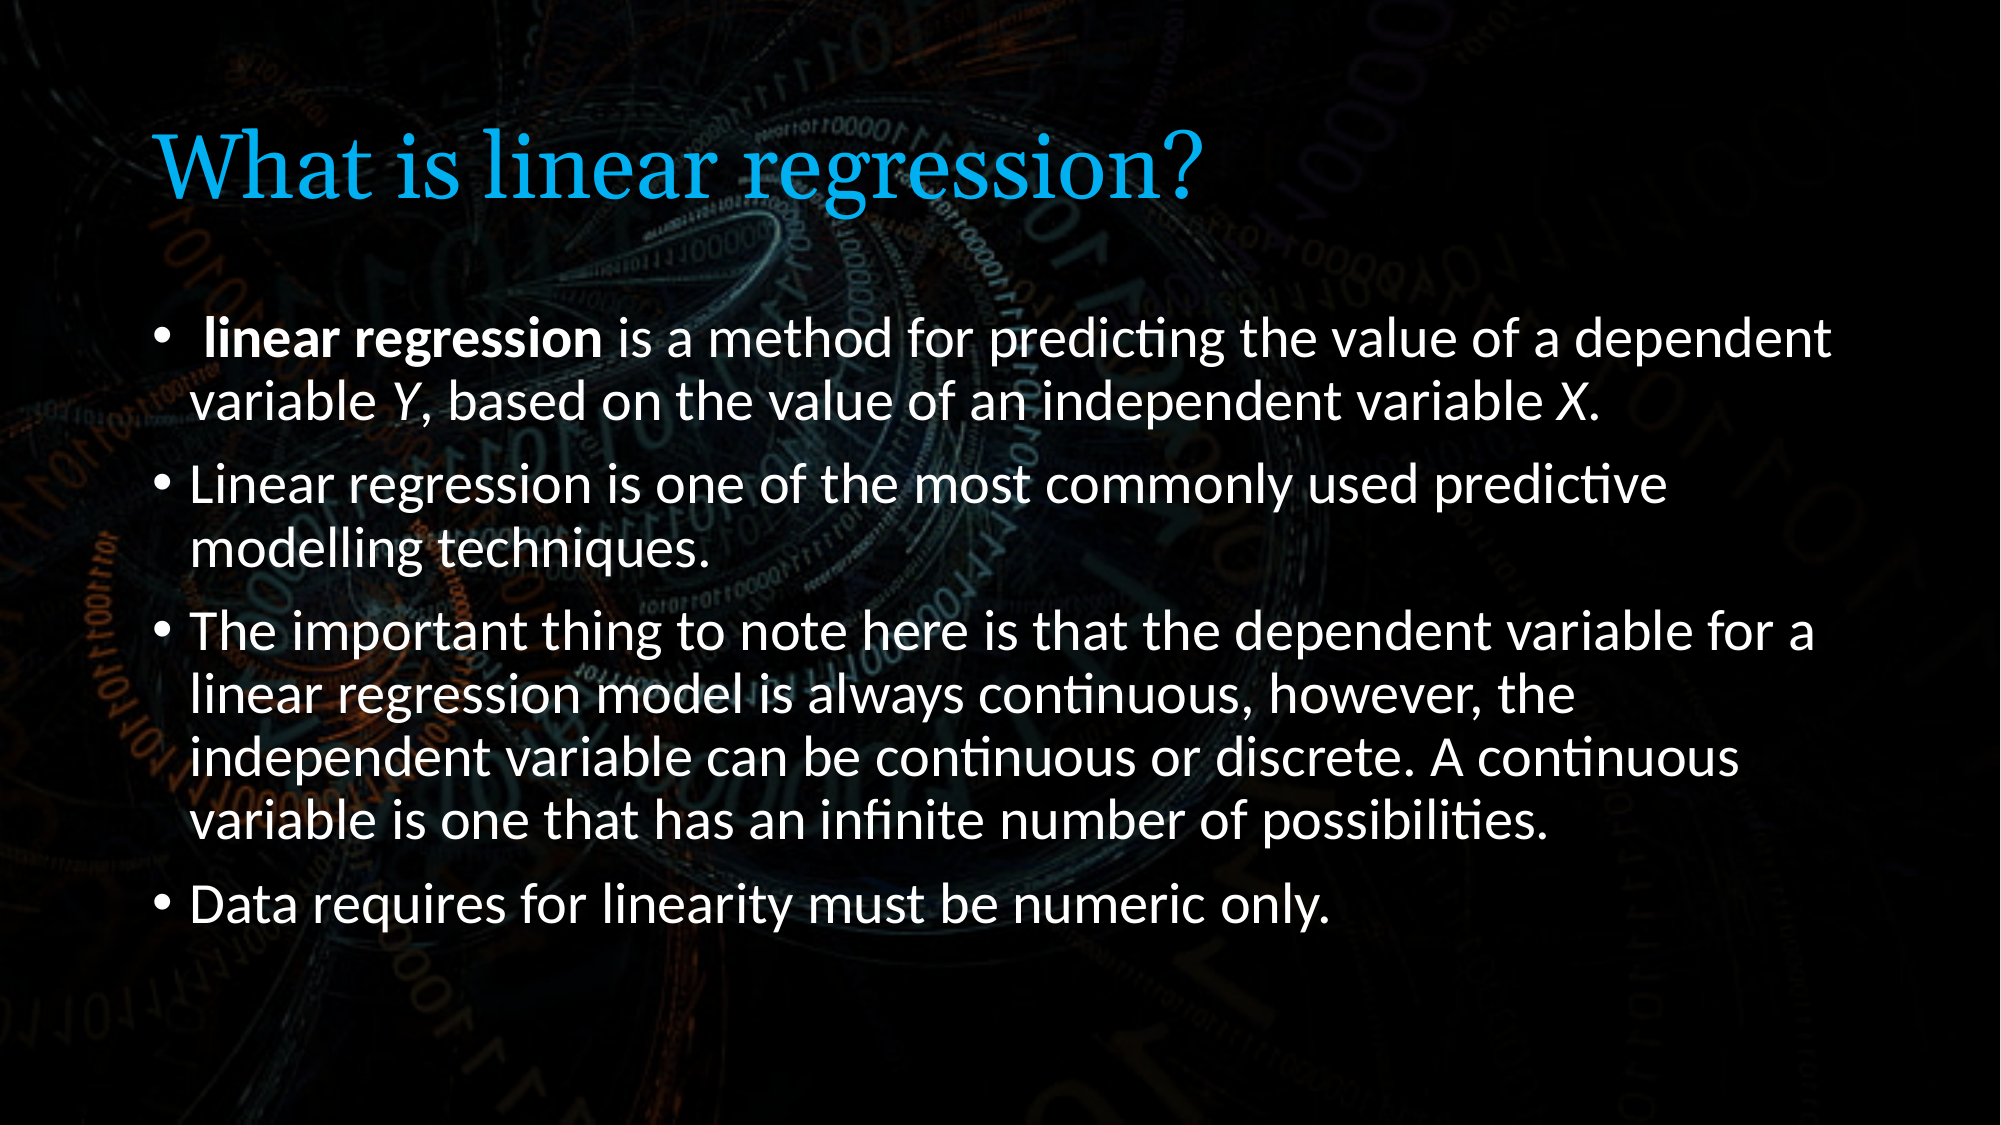

# What is linear regression?
 linear regression is a method for predicting the value of a dependent variable Y, based on the value of an independent variable X.
Linear regression is one of the most commonly used predictive modelling techniques.
The important thing to note here is that the dependent variable for a linear regression model is always continuous, however, the independent variable can be continuous or discrete. A continuous variable is one that has an infinite number of possibilities.
Data requires for linearity must be numeric only.